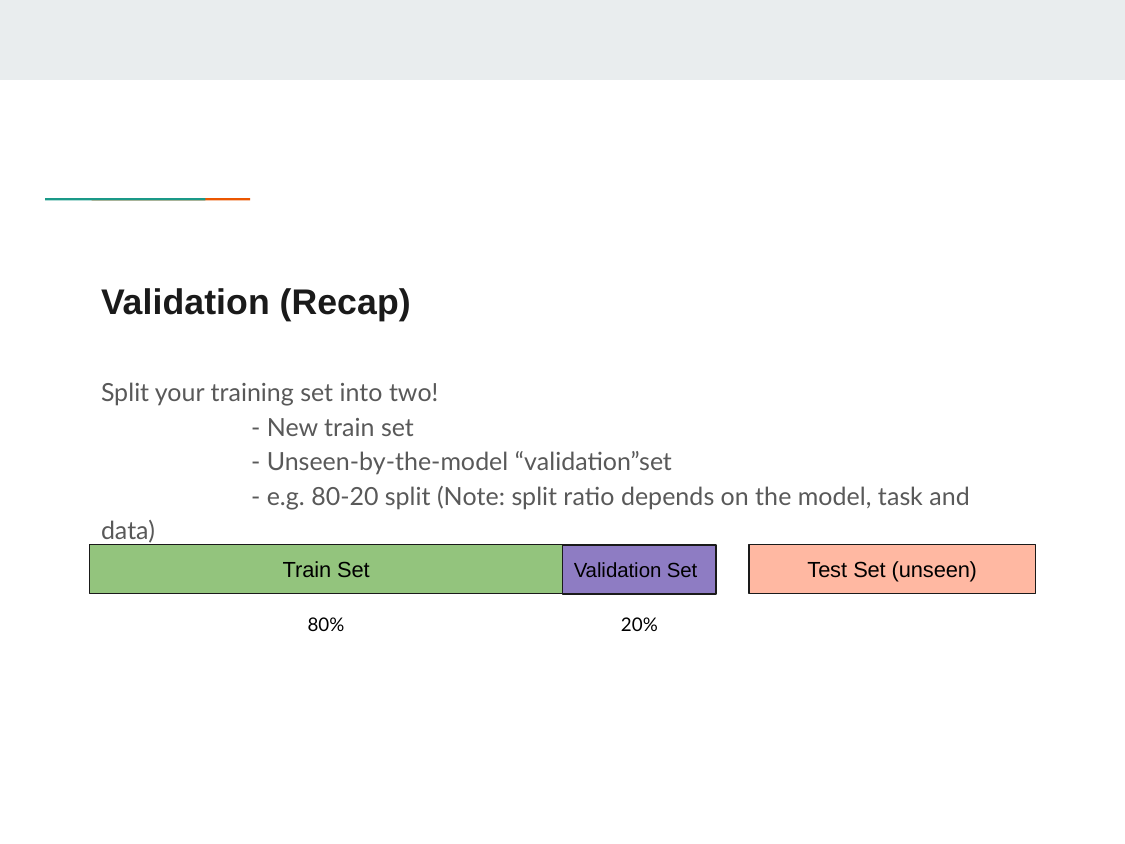

# Validation (Recap)
Split your training set into two!
	- New train set
	- Unseen-by-the-model “validation”set
	- e.g. 80-20 split (Note: split ratio depends on the model, task and data)
Train Set
Test Set (unseen)
Validation Set
80%
20%